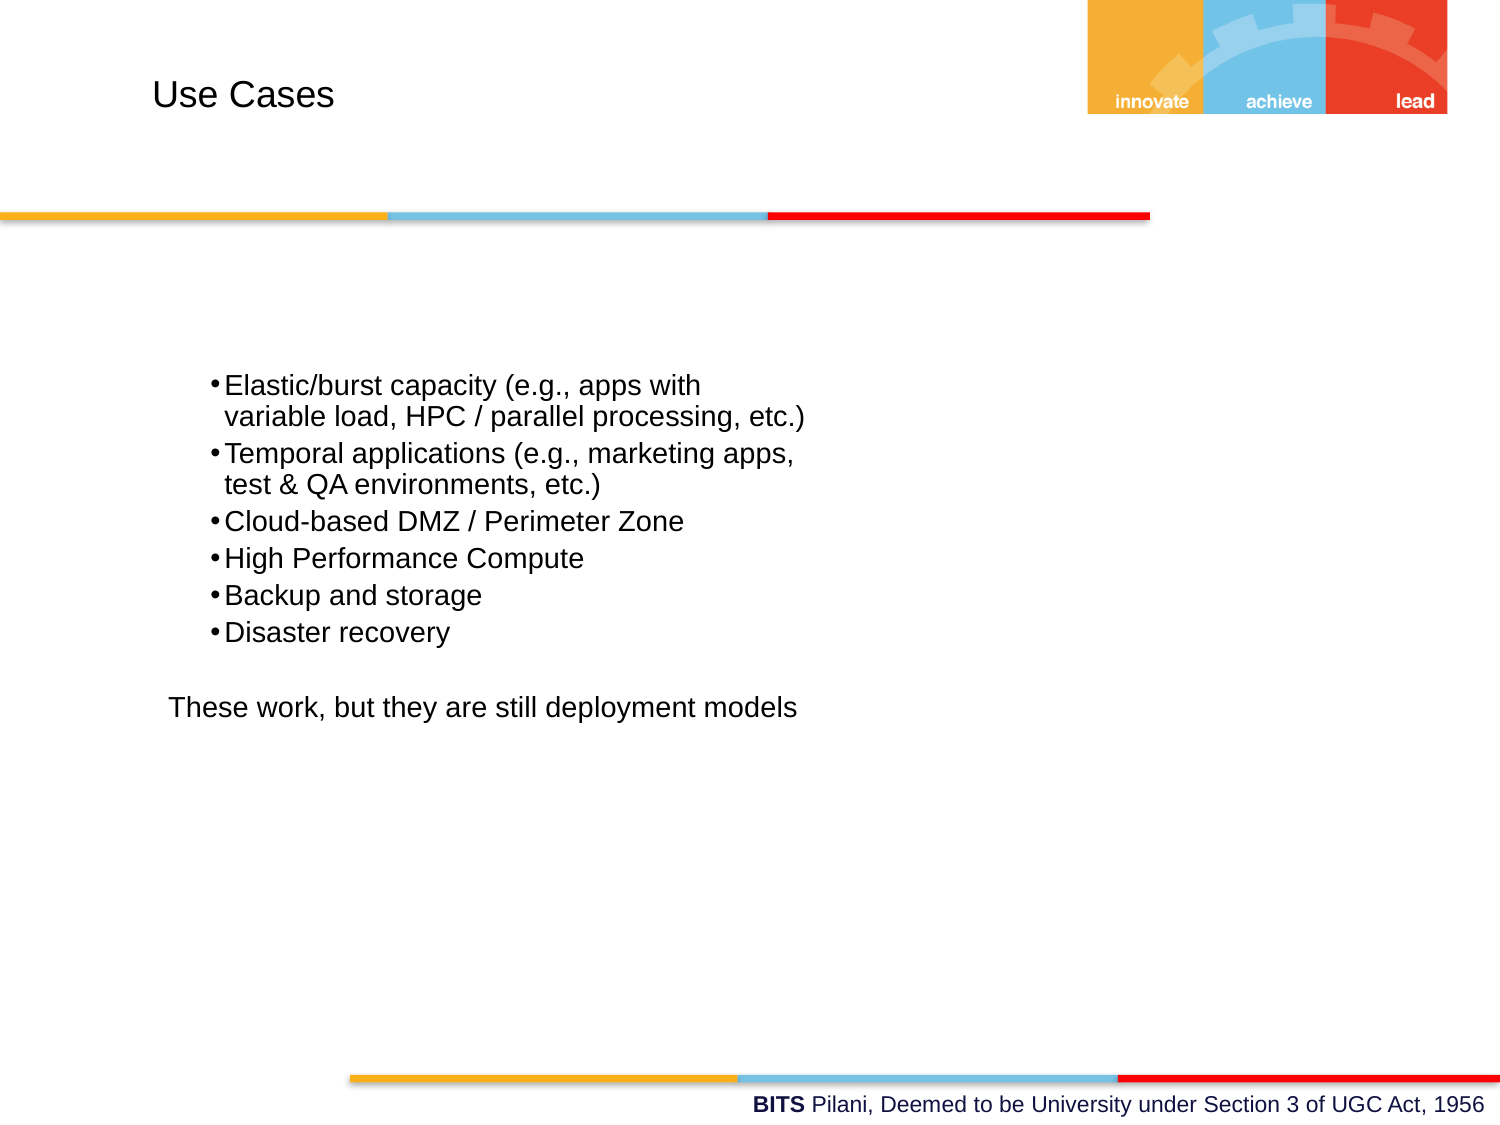

Use Cases
Elastic/burst capacity (e.g., apps with variable load, HPC / parallel processing, etc.)
Temporal applications (e.g., marketing apps, test & QA environments, etc.)
Cloud-based DMZ / Perimeter Zone
High Performance Compute
Backup and storage
Disaster recovery

These work, but they are still deployment models